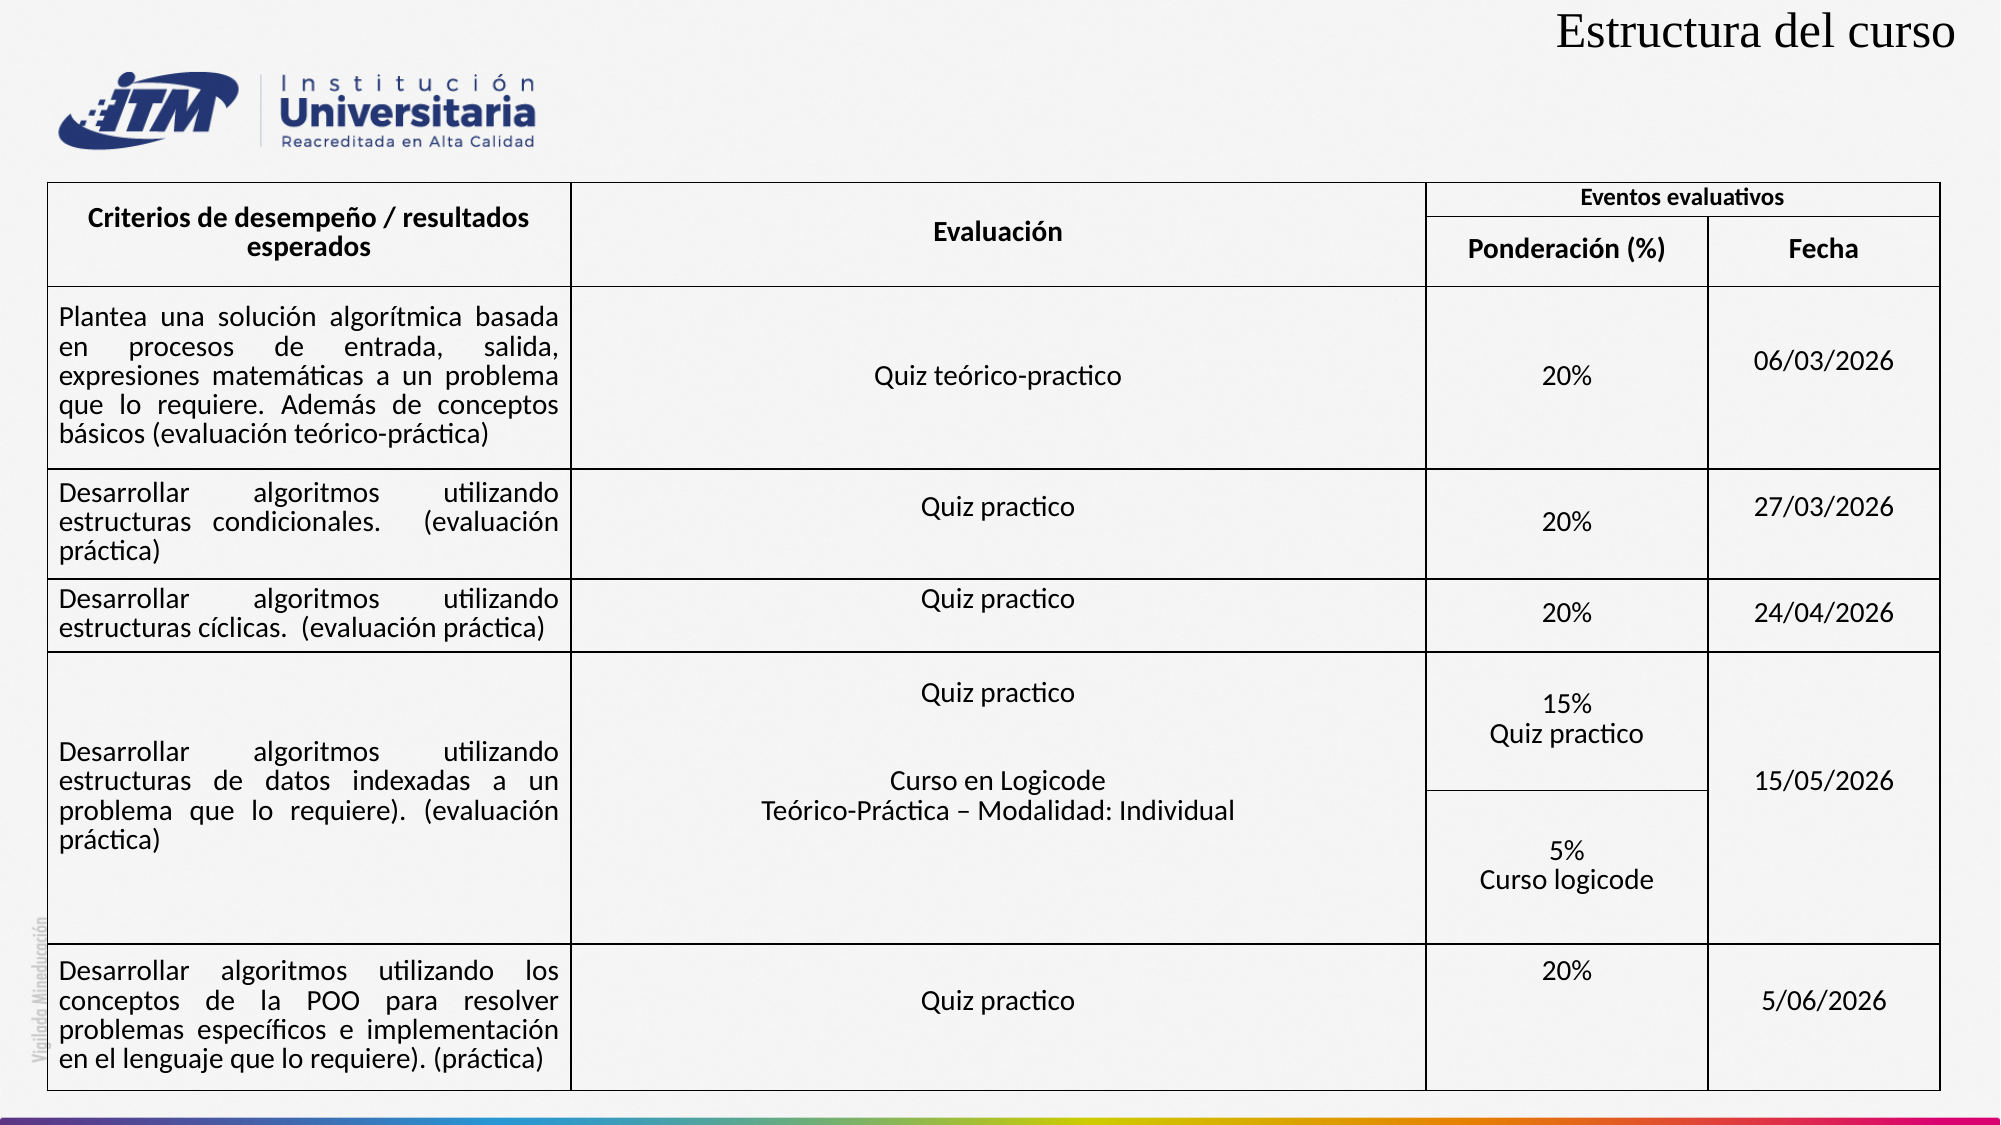

Estructura del curso
| Criterios de desempeño / resultados esperados | Evaluación | Eventos evaluativos |  |
| --- | --- | --- | --- |
|  |  | Ponderación (%) | Fecha |
| Plantea una solución algorítmica basada en procesos de entrada, salida, expresiones matemáticas a un problema que lo requiere. Además de conceptos básicos (evaluación teórico-práctica) | Quiz teórico-practico | 20% | 06/03/2026 |
| Desarrollar algoritmos utilizando estructuras condicionales. (evaluación práctica) | Quiz practico | 20% | 27/03/2026 |
| Desarrollar algoritmos utilizando estructuras cíclicas. (evaluación práctica) | Quiz practico | 20% | 24/04/2026 |
| Desarrollar algoritmos utilizando estructuras de datos indexadas a un problema que lo requiere). (evaluación práctica) | Quiz practico     Curso en Logicode Teórico-Práctica – Modalidad: Individual | 15% Quiz practico | 15/05/2026 |
|  |  | 5% Curso logicode |  |
| Desarrollar algoritmos utilizando los conceptos de la POO para resolver problemas específicos e implementación en el lenguaje que lo requiere). (práctica) | Quiz practico | 20% | 5/06/2026 |